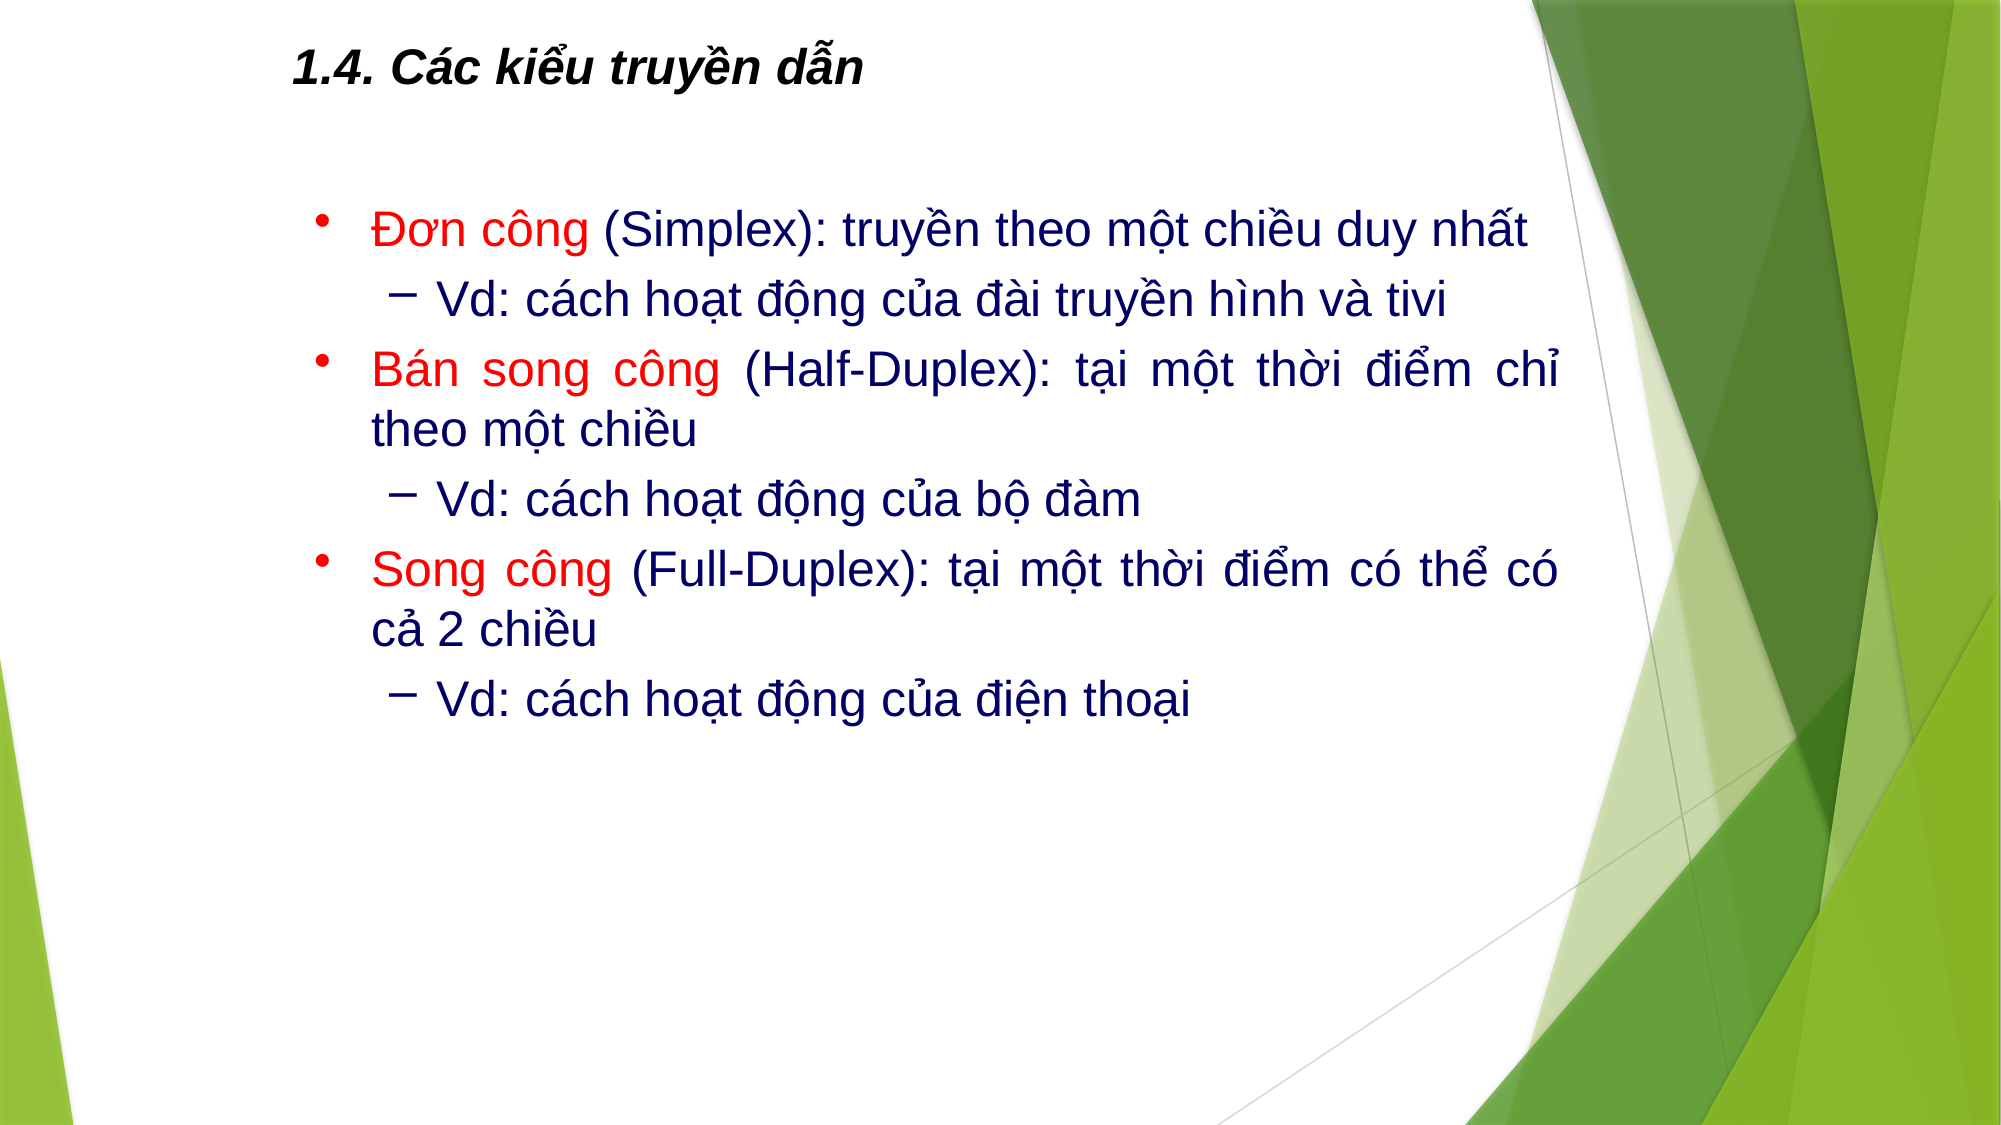

1.4. Các kiểu truyền dẫn
Đơn công (Simplex): truyền theo một chiều duy nhất
Vd: cách hoạt động của đài truyền hình và tivi
Bán song công (Half-Duplex): tại một thời điểm chỉ theo một chiều
Vd: cách hoạt động của bộ đàm
Song công (Full-Duplex): tại một thời điểm có thể có cả 2 chiều
Vd: cách hoạt động của điện thoại